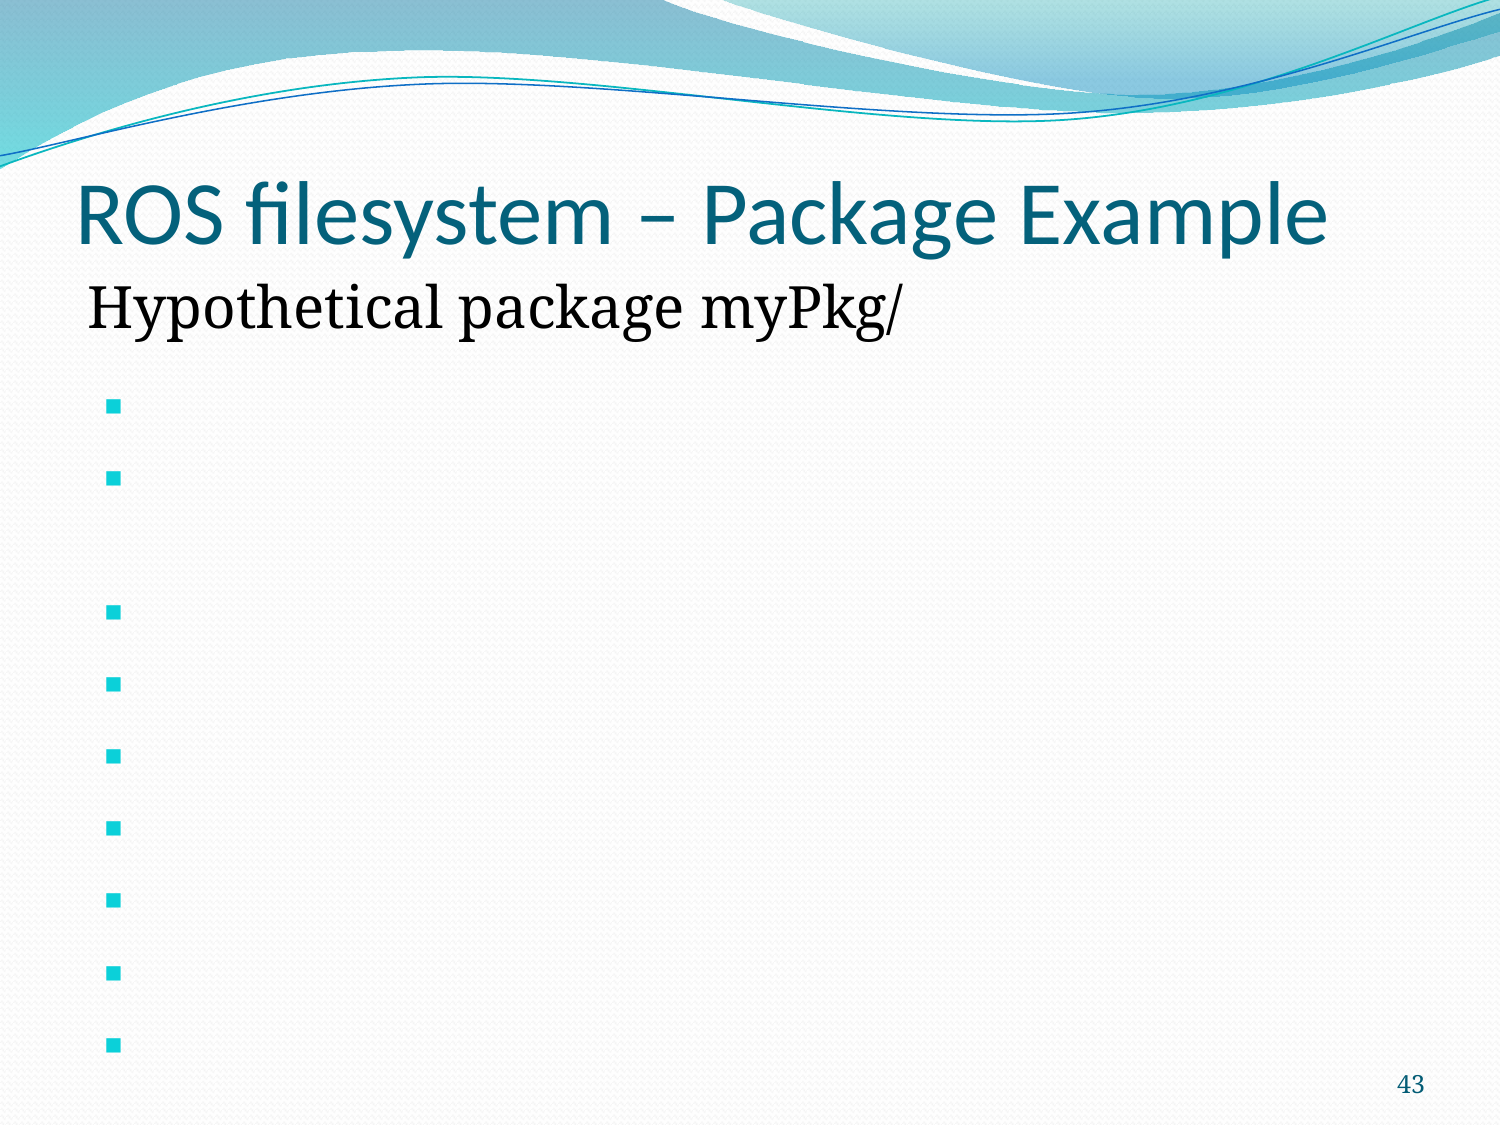

ROS filesystem – Package Example
Hypothetical package myPkg/

43